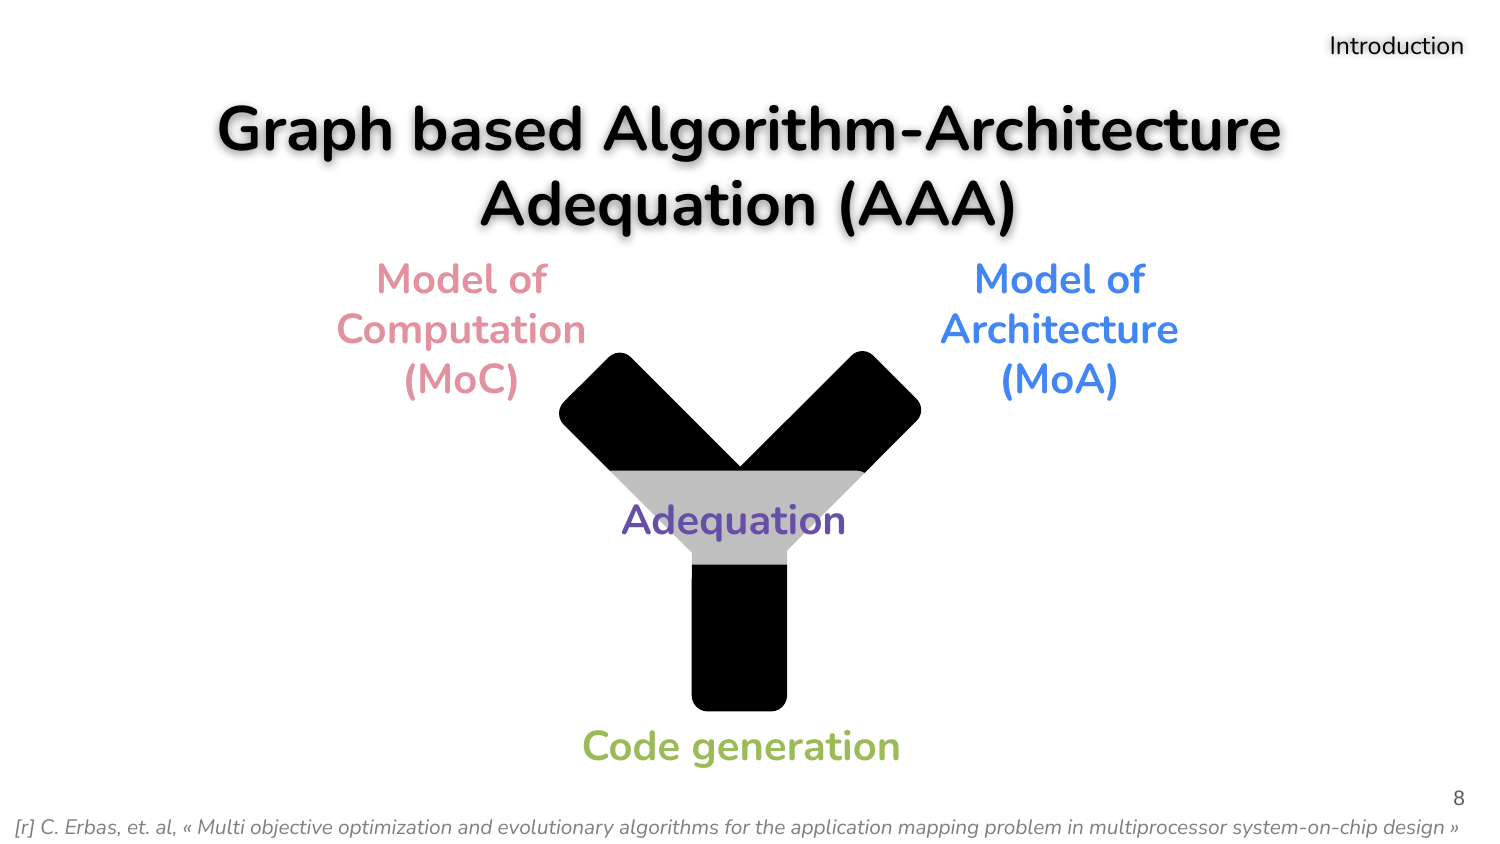

Introduction
# Graph based Algorithm-Architecture Adequation (AAA)
Model of Computation (MoC)
Model of Architecture (MoA)

Adequation
Code generation
8
[r] C. Erbas, et. al, « Multi objective optimization and evolutionary algorithms for the application mapping problem in multiprocessor system-on-chip design »